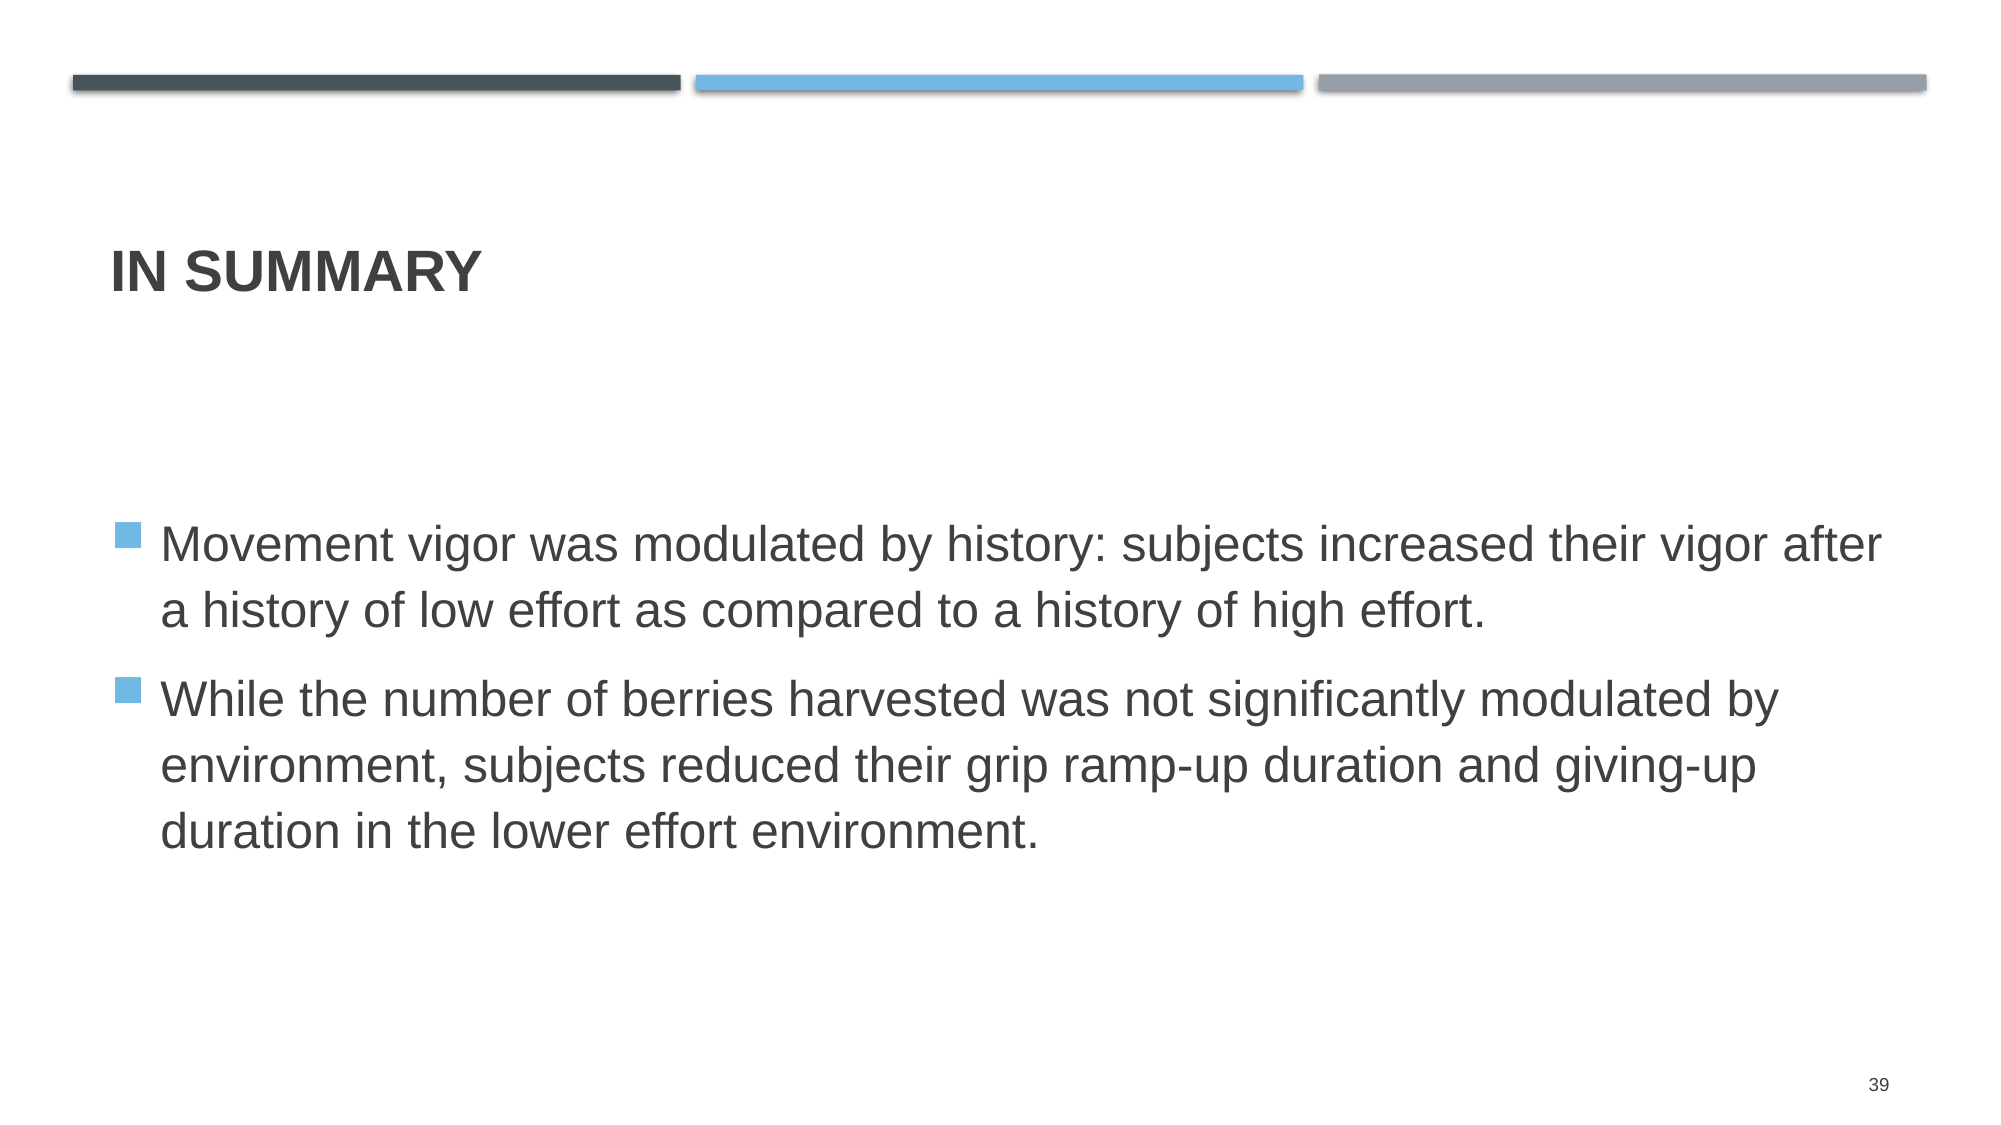

# In summary
Movement vigor was modulated by history: subjects increased their vigor after a history of low effort as compared to a history of high effort.
While the number of berries harvested was not significantly modulated by environment, subjects reduced their grip ramp-up duration and giving-up duration in the lower effort environment.
39